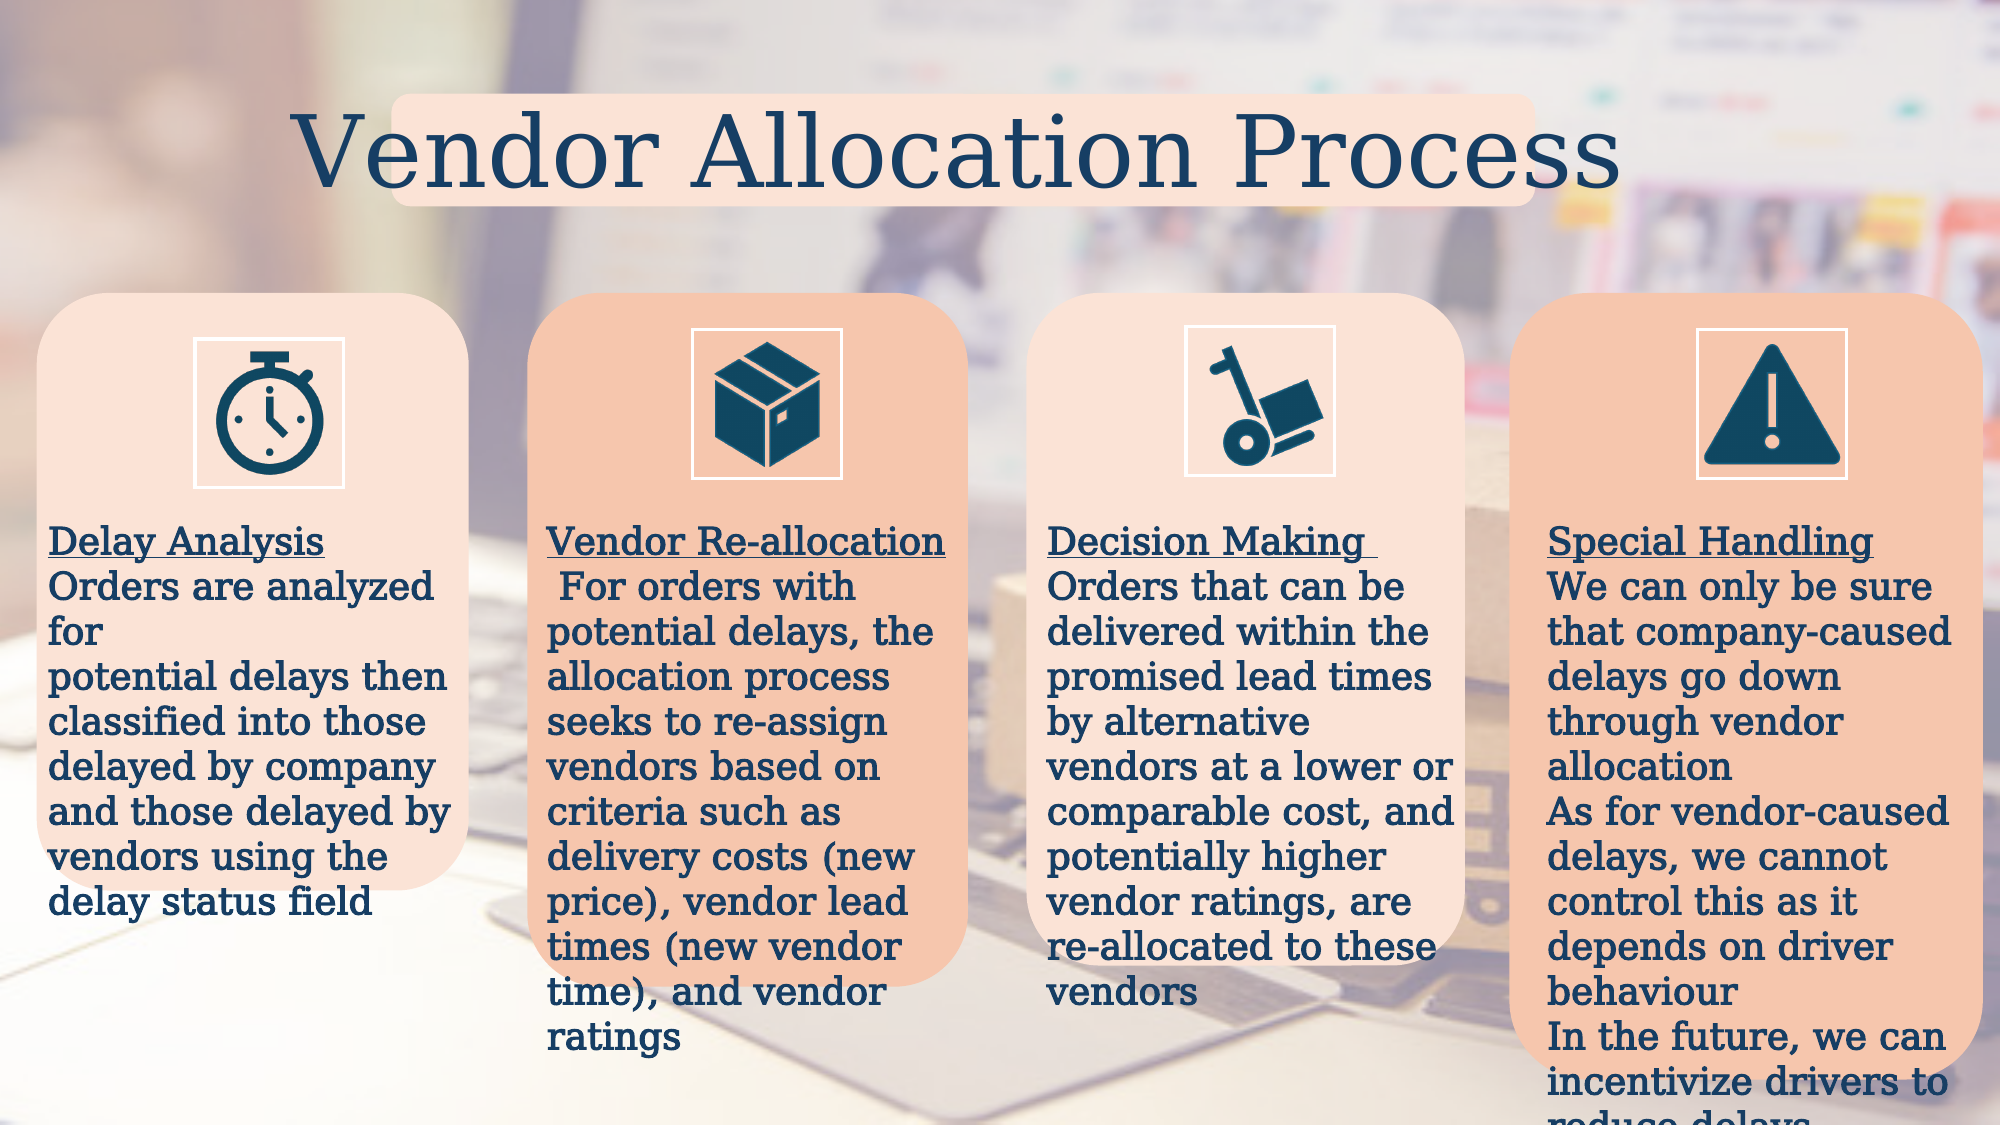

# Vendor Allocation Process

Delay Analysis
Orders are analyzed for
potential delays then classified into those delayed by company
and those delayed by vendors using the delay status field
Vendor Re-allocation
 For orders with potential delays, the allocation process seeks to re-assign vendors based on criteria such as delivery costs (new price), vendor lead times (new vendor time), and vendor ratings

Decision Making
Orders that can be delivered within the promised lead times by alternative vendors at a lower or comparable cost, and potentially higher vendor ratings, are re-allocated to these vendors
Special Handling
We can only be sure that company-caused delays go down through vendor allocation
As for vendor-caused delays, we cannot control this as it depends on driver behaviour
In the future, we can incentivize drivers to reduce delays